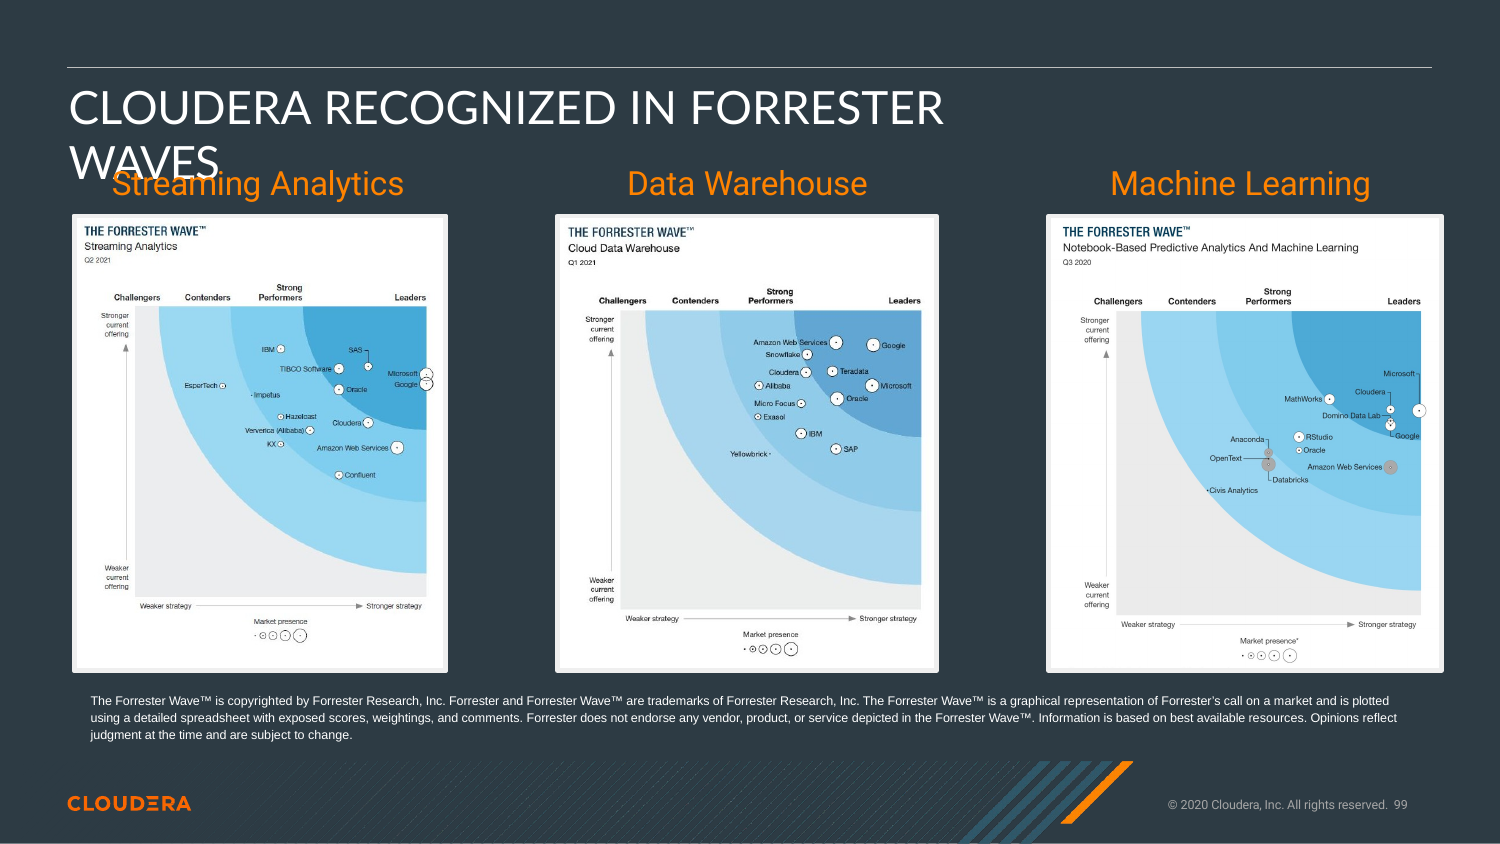

# CLOUDERA RECOGNIZED IN FORRESTER WAVES
Streaming Analytics	Data Warehouse
Machine Learning

The Forrester Wave™ is copyrighted by Forrester Research, Inc. Forrester and Forrester Wave™ are trademarks of Forrester Research, Inc. The Forrester Wave™ is a graphical representation of Forrester’s call on a market and is plotted  using a detailed spreadsheet with exposed scores, weightings, and comments. Forrester does not endorse any vendor, product, or service depicted in the Forrester Wave™. Information is based on best available resources. Opinions reflect  judgment at the time and are subject to change.
© 2020 Cloudera, Inc. All rights reserved. 99